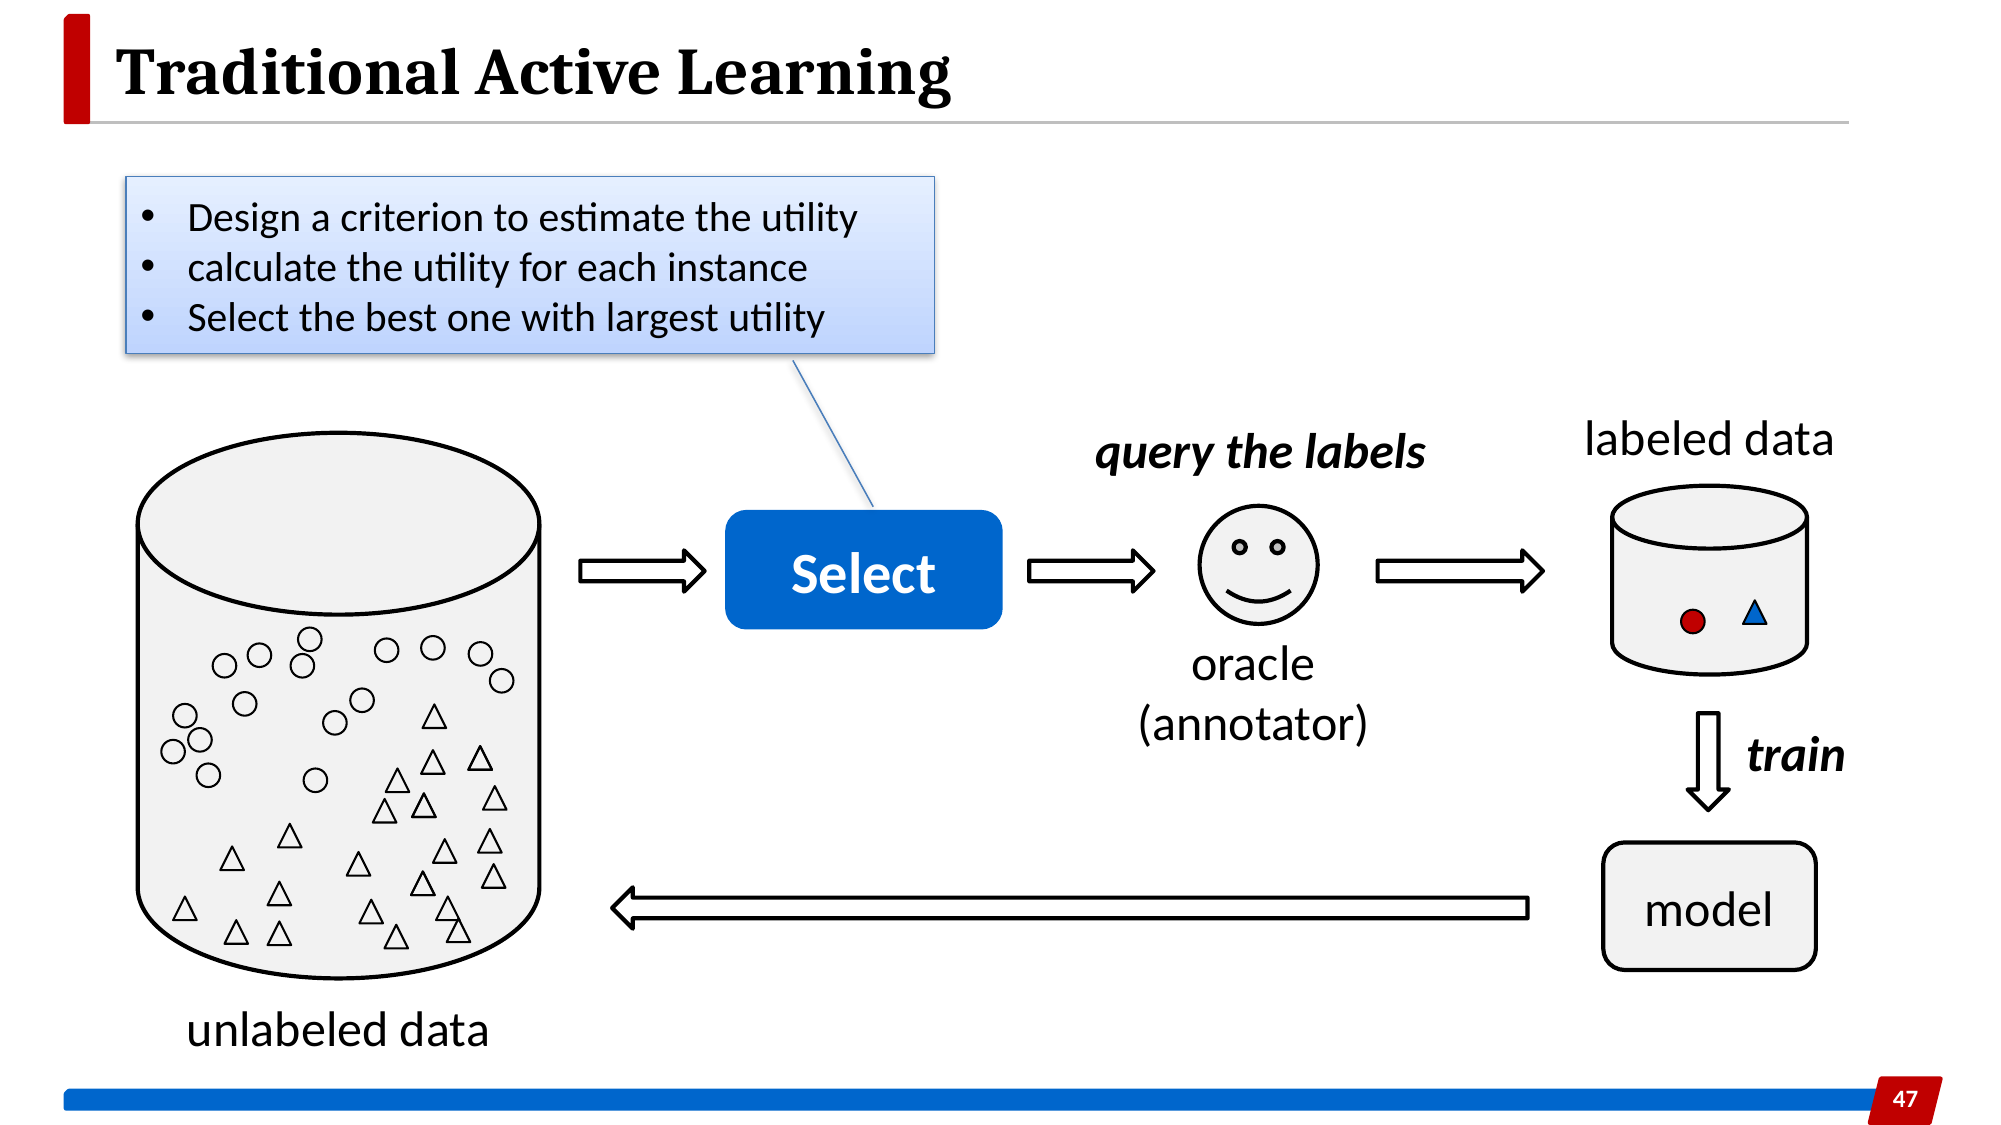

# Traditional Active Learning
Design a criterion to estimate the utility
calculate the utility for each instance
Select the best one with largest utility
labeled data

query the labels

unlabeled data

oracle
(annotator)
Select

train

model

47